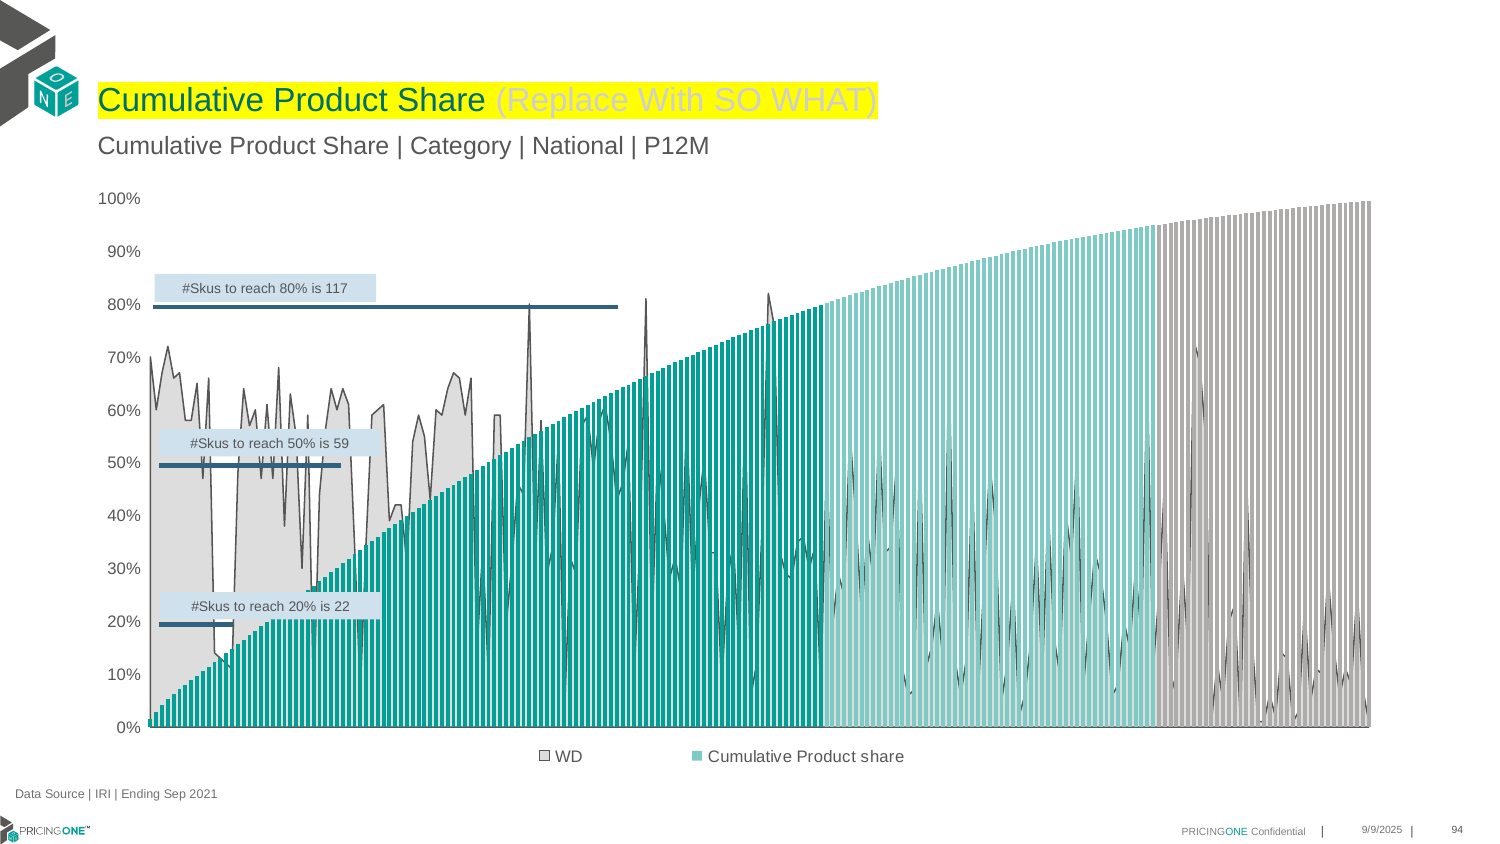

# Cumulative Product Share (Replace With SO WHAT)
Cumulative Product Share | Category | National | P12M

### Chart

| Category | WD | Cumulative Product share |
|---|---|---|
| Ultra | 0.7 | 0.01582282540361421 |
| Greenfields | 0.6 | 0.0290708434521925 |
| Ultra | 0.67 | 0.04173005469327426 |
| Ultra | 0.72 | 0.05211323977082387 |
| Ultra | 0.66 | 0.0624193111576733 |
| Ultra | 0.67 | 0.07135510712390687 |
| Greenfields | 0.58 | 0.07995260622322213 |
| Frisian Flag | 0.58 | 0.08847842890207414 |
| Ultra | 0.65 | 0.09700311362476667 |
| Ultra | 0.47 | 0.1055277983474592 |
| Frisian Flag | 0.66 | 0.1140524830701517 |
| Real Good | 0.14 | 0.1225771677928443 |
| Clevo | 0.13 | 0.1311018525155368 |
| Real Good | 0.12 | 0.1396265372382294 |
| Milkuat | 0.11 | 0.1481512219609219 |
| Frisian Flag | 0.48 | 0.1566759066836145 |
| Real Good | 0.64 | 0.165200591406307 |
| Cimory | 0.57 | 0.1737252761289996 |
| Frisian Flag | 0.6 | 0.1822499608516921 |
| Indomilk | 0.47 | 0.1907746455743847 |
| Frisian Flag | 0.61 | 0.1992993302970772 |
| Frisian Flag | 0.47 | 0.2078240150197698 |
| Dancow | 0.68 | 0.2163486997424623 |
| Cimory | 0.38 | 0.2248733844651549 |
| Ultra | 0.63 | 0.2333980691878474 |
| Milo | 0.55 | 0.24192275391054 |
| Other | 0.3 | 0.2504474386332325 |
| Frisian Flag | 0.59 | 0.258972123355925 |
| Other | 0.05 | 0.2674968080786175 |
| Ultra | 0.44 | 0.2760214928013101 |
| Vidoran | 0.56 | 0.2845461775240026 |
| Bear Brand | 0.64 | 0.2930708622466951 |
| Greenfields | 0.6 | 0.3015955469693876 |
| Indomilk | 0.64 | 0.3100857628950501 |
| Milo | 0.61 | 0.3185599887007083 |
| Cimory | 0.35 | 0.3270034671972263 |
| Milkuat | 0.07 | 0.3353569757841188 |
| Cimory | 0.35 | 0.3436514952891218 |
| Hi Lo | 0.59 | 0.3518535853748095 |
| Greenfields | 0.6 | 0.360023212981323 |
| Milk Life | 0.61 | 0.3681468507583948 |
| Greenfields | 0.39 | 0.3761142289665559 |
| Frisian Flag | 0.42 | 0.3840644537780289 |
| Indomilk | 0.42 | 0.3918362664467361 |
| Other | 0.31 | 0.3995360653332233 |
| Tango | 0.54 | 0.4071527570246485 |
| Greenfields | 0.59 | 0.4147453325063319 |
| L-Men | 0.55 | 0.4222770986418404 |
| Frisian Flag | 0.43 | 0.4296192051378013 |
| Greenfields | 0.6 | 0.4369355797590191 |
| Cimory | 0.59 | 0.4440394836942654 |
| Bear Brand | 0.64 | 0.4511433876295117 |
| Frisian Flag | 0.67 | 0.458247291564758 |
| Real Good | 0.66 | 0.4653511955000043 |
| Cimory | 0.59 | 0.4724550994352505 |
| Milo | 0.66 | 0.479559003368512 |
| Diamond | 0.14 | 0.4866084728457474 |
| Vidoran | 0.34 | 0.4936283800129248 |
| Other | 0.09 | 0.5005945526840904 |
| Milk Life | 0.59 | 0.5074429288837632 |
| Milk Life | 0.59 | 0.5142816480565047 |
| Milk Life | 0.19 | 0.5211000592683066 |
| Milkuat | 0.31 | 0.527843446015003 |
| Other | 0.46 | 0.5345847205209348 |
| Dancow | 0.44 | 0.54115863520712 |
| Milo | 0.8 | 0.5476661138640357 |
| Morinaga | 0.3 | 0.5540508010155779 |
| Frisian Flag | 0.58 | 0.5604195207936752 |
| Cimory | 0.29 | 0.5667473173189406 |
| Morinaga | 0.34 | 0.5730582108191171 |
| Indomilk | 0.55 | 0.5792799538303038 |
| Bear Brand | 0.02 | 0.5854922556686962 |
| Cimory | 0.32 | 0.5913717156082771 |
| Tango | 0.29 | 0.5971636058898303 |
| Milo | 0.57 | 0.6028467290376304 |
| Cimory | 0.59 | 0.6085298521854304 |
| Indomilk | 0.49 | 0.6142129753332305 |
| Cimory | 0.58 | 0.6198960984810306 |
| Cimory | 0.61 | 0.6255792216288306 |
| Cimory | 0.54 | 0.6312623447766307 |
| Frisian Flag | 0.43 | 0.6368069952413389 |
| Other | 0.46 | 0.6422751448343582 |
| Dancow | 0.54 | 0.6477199567743863 |
| Other | 0.1 | 0.6531580528475123 |
| Tango | 0.36 | 0.6585951709767089 |
| Indomilk | 0.81 | 0.6639257924404743 |
| Milk Life | 0.17 | 0.6691336702403434 |
| Tango | 0.52 | 0.6743248698746644 |
| Dancow | 0.42 | 0.6795120943676167 |
| Frisian Flag | 0.28 | 0.6845446263235748 |
| Milkuat | 0.32 | 0.6895449752834653 |
| Vidoran | 0.26 | 0.69453894588674 |
| Nutriboost | 0.59 | 0.6994649991563178 |
| Frisian Flag | 0.25 | 0.7043863828211069 |
| Indomilk | 0.41 | 0.7091622098327799 |
| Indomilk | 0.51 | 0.7138754184120996 |
| Indomilk | 0.33 | 0.7185751294327865 |
| Morinaga | 0.33 | 0.7232396061210246 |
| Real Good | 0.08 | 0.7278708920376039 |
| Frisian Flag | 0.28 | 0.7323786088785088 |
| Tango | 0.35 | 0.736788792685982 |
| Tango | 0.13 | 0.74119283931944 |
| Frisian Flag | 0.62 | 0.7455904746474802 |
| Real Good | 0.06 | 0.7499750244553849 |
| Clevo | 0.12 | 0.7543509102542415 |
| Hi Lo | 0.4 | 0.7586353591213915 |
| Indomilk | 0.82 | 0.7628977014817453 |
| Milo | 0.76 | 0.767124067554741 |
| Tango | 0.33 | 0.771272751670676 |
| Frisian Flag | 0.29 | 0.7753947050993383 |
| Cimory | 0.28 | 0.7794398486607668 |
| Indomilk | 0.35 | 0.783417735585044 |
| Other | 0.36 | 0.7873825868207638 |
| Morinaga | 0.3 | 0.7913407239438207 |
| Indomilk | 0.34 | 0.7951483473198133 |
| Milkuat | 0.07 | 0.7989324372263051 |
| Indomilk | 0.51 | 0.8025778728718762 |
| Other | 0.19 | 0.8061971367778626 |
| Morinaga | 0.29 | 0.8097250906951585 |
| Frisian Flag | 0.25 | 0.8132126217938523 |
| Other | 0.56 | 0.8166704900251766 |
| Frisian Flag | 0.4 | 0.8200977248425808 |
| Frisian Flag | 0.21 | 0.8234537203021456 |
| Greenfields | 0.37 | 0.8267949649874733 |
| Frisian Flag | 0.28 | 0.8300461252685433 |
| Other | 0.57 | 0.8332675490022073 |
| Morinaga | 0.33 | 0.8364463387437583 |
| Indomilk | 0.34 | 0.8396096191863255 |
| Dancow | 0.5 | 0.8427393906005758 |
| Other | 0.11 | 0.8458608576734667 |
| Other | 0.06 | 0.848951502723758 |
| Real Good | 0.07 | 0.8520214522727644 |
| Other | 0.54 | 0.8550903509344997 |
| Cimory | 0.11 | 0.8580375748505965 |
| Indomilk | 0.15 | 0.8609795831363082 |
| Vidoran | 0.24 | 0.8638936366918484 |
| Milk Life | 0.12 | 0.8668040698500621 |
| Ultra | 0.69 | 0.8696498963978869 |
| Clevo | 0.13 | 0.8724914579707945 |
| Cimory | 0.06 | 0.8753293202879757 |
| Clevo | 0.13 | 0.878156054396318 |
| Dancow | 0.49 | 0.8809028415798418 |
| Cimory | 0.06 | 0.8836319078360189 |
| Frisian Flag | 0.28 | 0.8863398279283841 |
| Kin | 0.5 | 0.8889930266676979 |
| Nutriboost | 0.38 | 0.8916437675109706 |
| Clevo | 0.05 | 0.894287766009674 |
| Tango | 0.12 | 0.896891000308121 |
| Indomilk | 0.28 | 0.899455903946445 |
| Ultra | 0.02 | 0.9020147092107699 |
| Real Good | 0.06 | 0.904533070522259 |
| Other | 0.16 | 0.9070231933746354 |
| Indomilk | 0.35 | 0.9095015291182091 |
| Other | 0.09 | 0.9119157289637881 |
| Frisian Flag | 0.42 | 0.9142707026888252 |
| Greenfields | 0.17 | 0.9165073728216527 |
| Other | 0.1 | 0.9186855445809315 |
| Bear Brand | 0.41 | 0.9207718298187652 |
| Greenfields | 0.32 | 0.9228572333219288 |
| Morinaga | 0.53 | 0.924881700506791 |
| Real Good | 0.07 | 0.9268823150624066 |
| Indomilk | 0.2 | 0.9287731884074071 |
| Indomilk | 0.33 | 0.9306611775461083 |
| Morinaga | 0.29 | 0.9325420178198394 |
| Frisian Flag | 0.2 | 0.9344031135692924 |
| Other | 0.06 | 0.9362476159600664 |
| Real Good | 0.08 | 0.9380877322113444 |
| Milkuat | 0.2 | 0.9398890673983282 |
| Diamond | 0.15 | 0.9416856313229667 |
| Greenfields | 0.3 | 0.9434805912906544 |
| Anlene | 0.17 | 0.9452453030939684 |
| Frisian Flag | 0.67 | 0.9469851700973347 |
| Other | 0.11 | 0.9486998516170901 |
| Indomilk | 0.25 | 0.9503648652500866 |
| Indomilk | 0.47 | 0.95201682112247 |
| Real Good | 0.06 | 0.9536549349380872 |
| Frisian Flag | 0.1 | 0.9552565201809967 |
| Nutriboost | 0.31 | 0.9568502825377134 |
| Diamond | 0.15 | 0.9583689452246251 |
| Indomilk | 0.73 | 0.9597897260100865 |
| Nutriboost | 0.69 | 0.9612105067955479 |
| Nutriboost | 0.55 | 0.9625893027120276 |
| Ultra | 0.01 | 0.9639565353633546 |
| Real Good | 0.12 | 0.9653180004072536 |
| Vidoran | 0.05 | 0.9666558415167572 |
| Milkuat | 0.2 | 0.9679580557325647 |
| Tango | 0.23 | 0.9692518659574201 |
| Indomilk | 0.01 | 0.9705448445110749 |
| Kin | 0.48 | 0.9718062037871664 |
| Anlene | 0.16 | 0.9730535903442766 |
| Frisian Flag | 0.01 | 0.9742955444386853 |
| Indomilk | 0.01 | 0.975534486109532 |
| Other | 0.06 | 0.9767722342016337 |
| Milo | 0.02 | 0.9780074041209863 |
| Other | 0.14 | 0.9792410678596531 |
| Diamond | 0.13 | 0.9804393373723987 |
| Ultra | 0.01 | 0.9816176128658907 |
| Milkuat | 0.03 | 0.9827771907200108 |
| Tango | 0.23 | 0.9839300140752599 |
| Other | 0.05 | 0.9850813457144413 |
| Other | 0.11 | 0.9862207113018234 |
| Ovaltine | 0.1 | 0.9873361249692857 |
| Indomilk | 0.29 | 0.9884202951511214 |
| Dancow | 0.15 | 0.989492723957104 |
| Other | 0.06 | 0.9905645642755037 |
| Ovaltine | 0.11 | 0.9916171297968933 |
| Diamond | 0.08 | 0.9926154451771357 |
| Milkuat | 0.26 | 0.9936099887513018 |
| Clevo | 0.07 | 0.9946031084729571 |
| Ultra | 0.01 | 0.9955926482152508 |
#Skus to reach 80% is 117
#Skus to reach 50% is 59
#Skus to reach 20% is 22
Data Source | IRI | Ending Sep 2021

9/9/2025
94